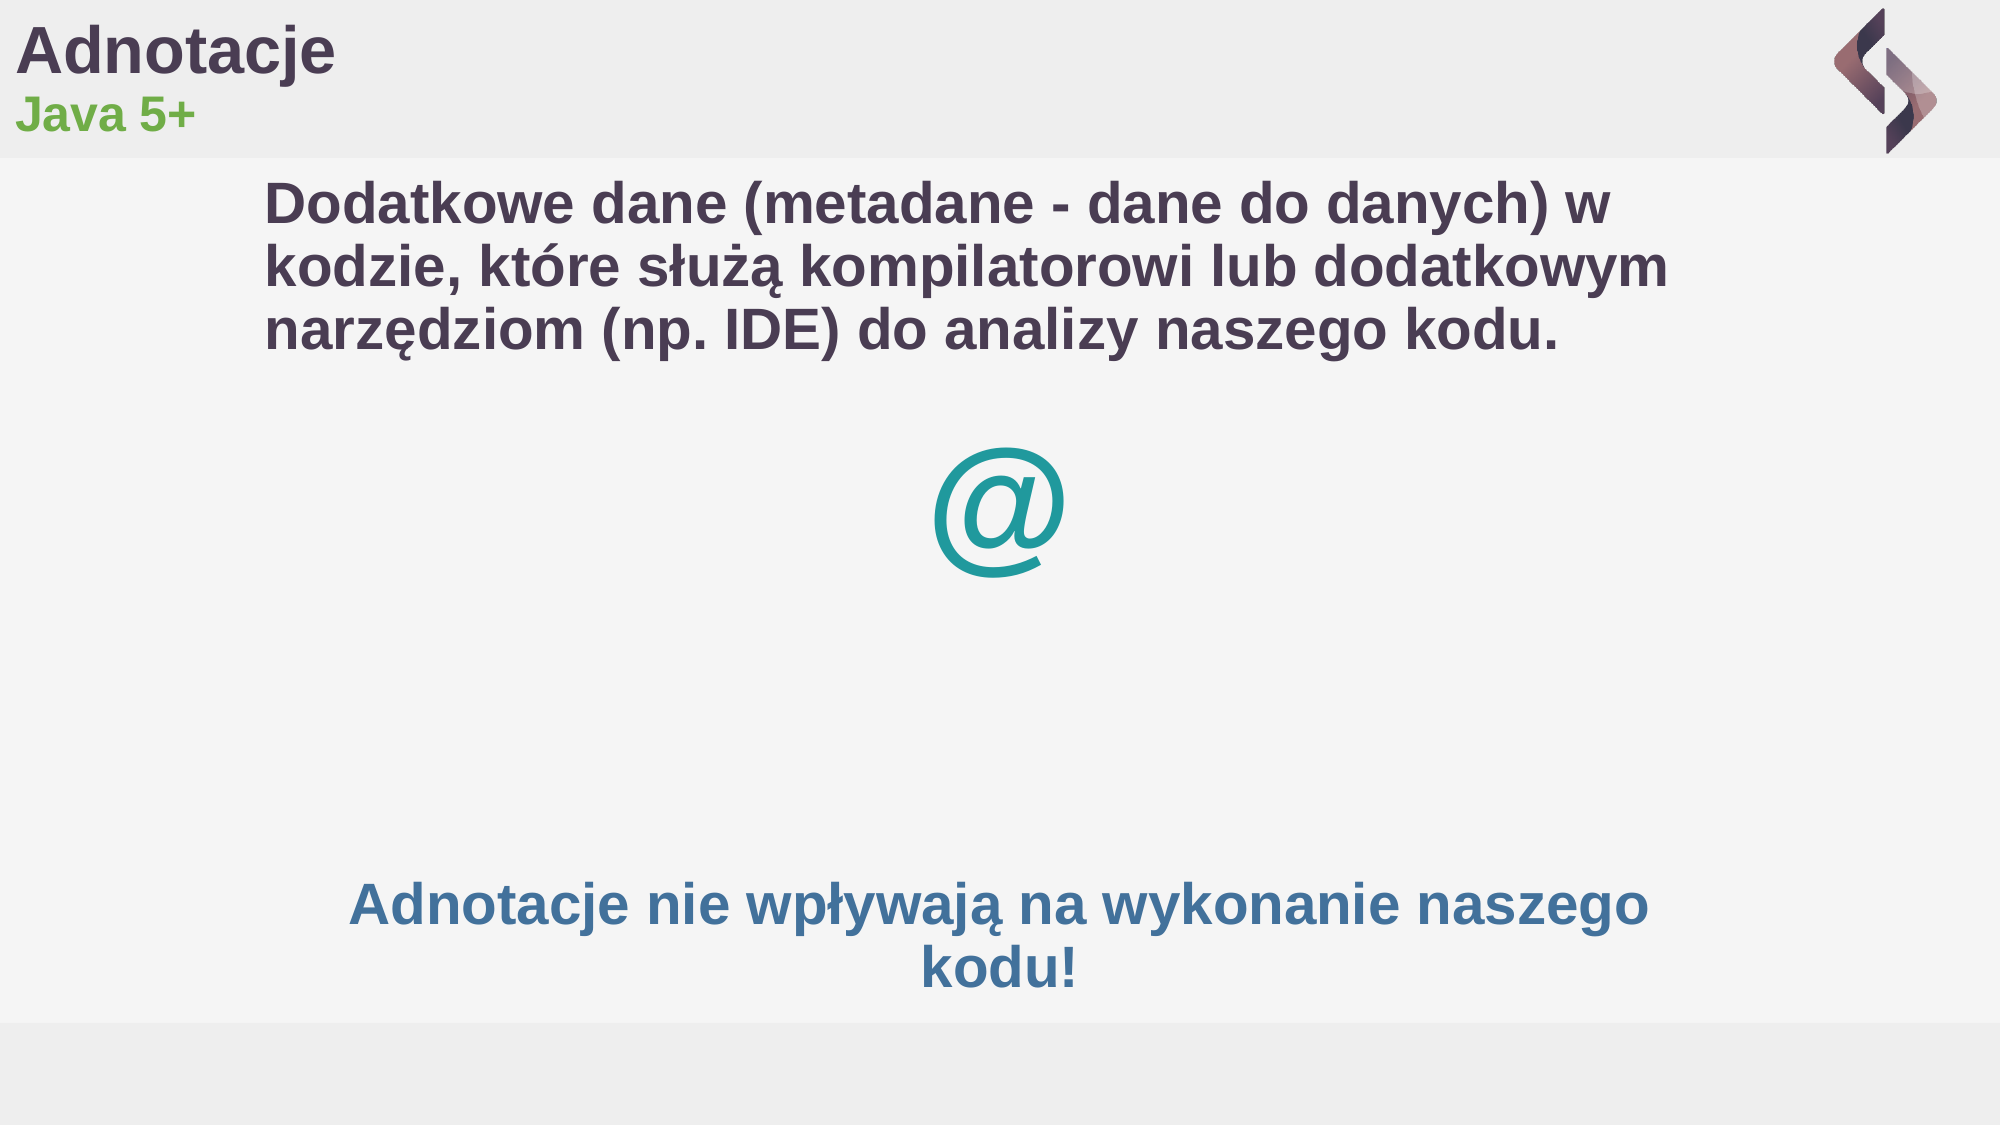

# Adnotacje
Java 5+
Dodatkowe dane (metadane - dane do danych) w kodzie, które służą kompilatorowi lub dodatkowym narzędziom (np. IDE) do analizy naszego kodu.

@

Adnotacje nie wpływają na wykonanie naszego kodu!